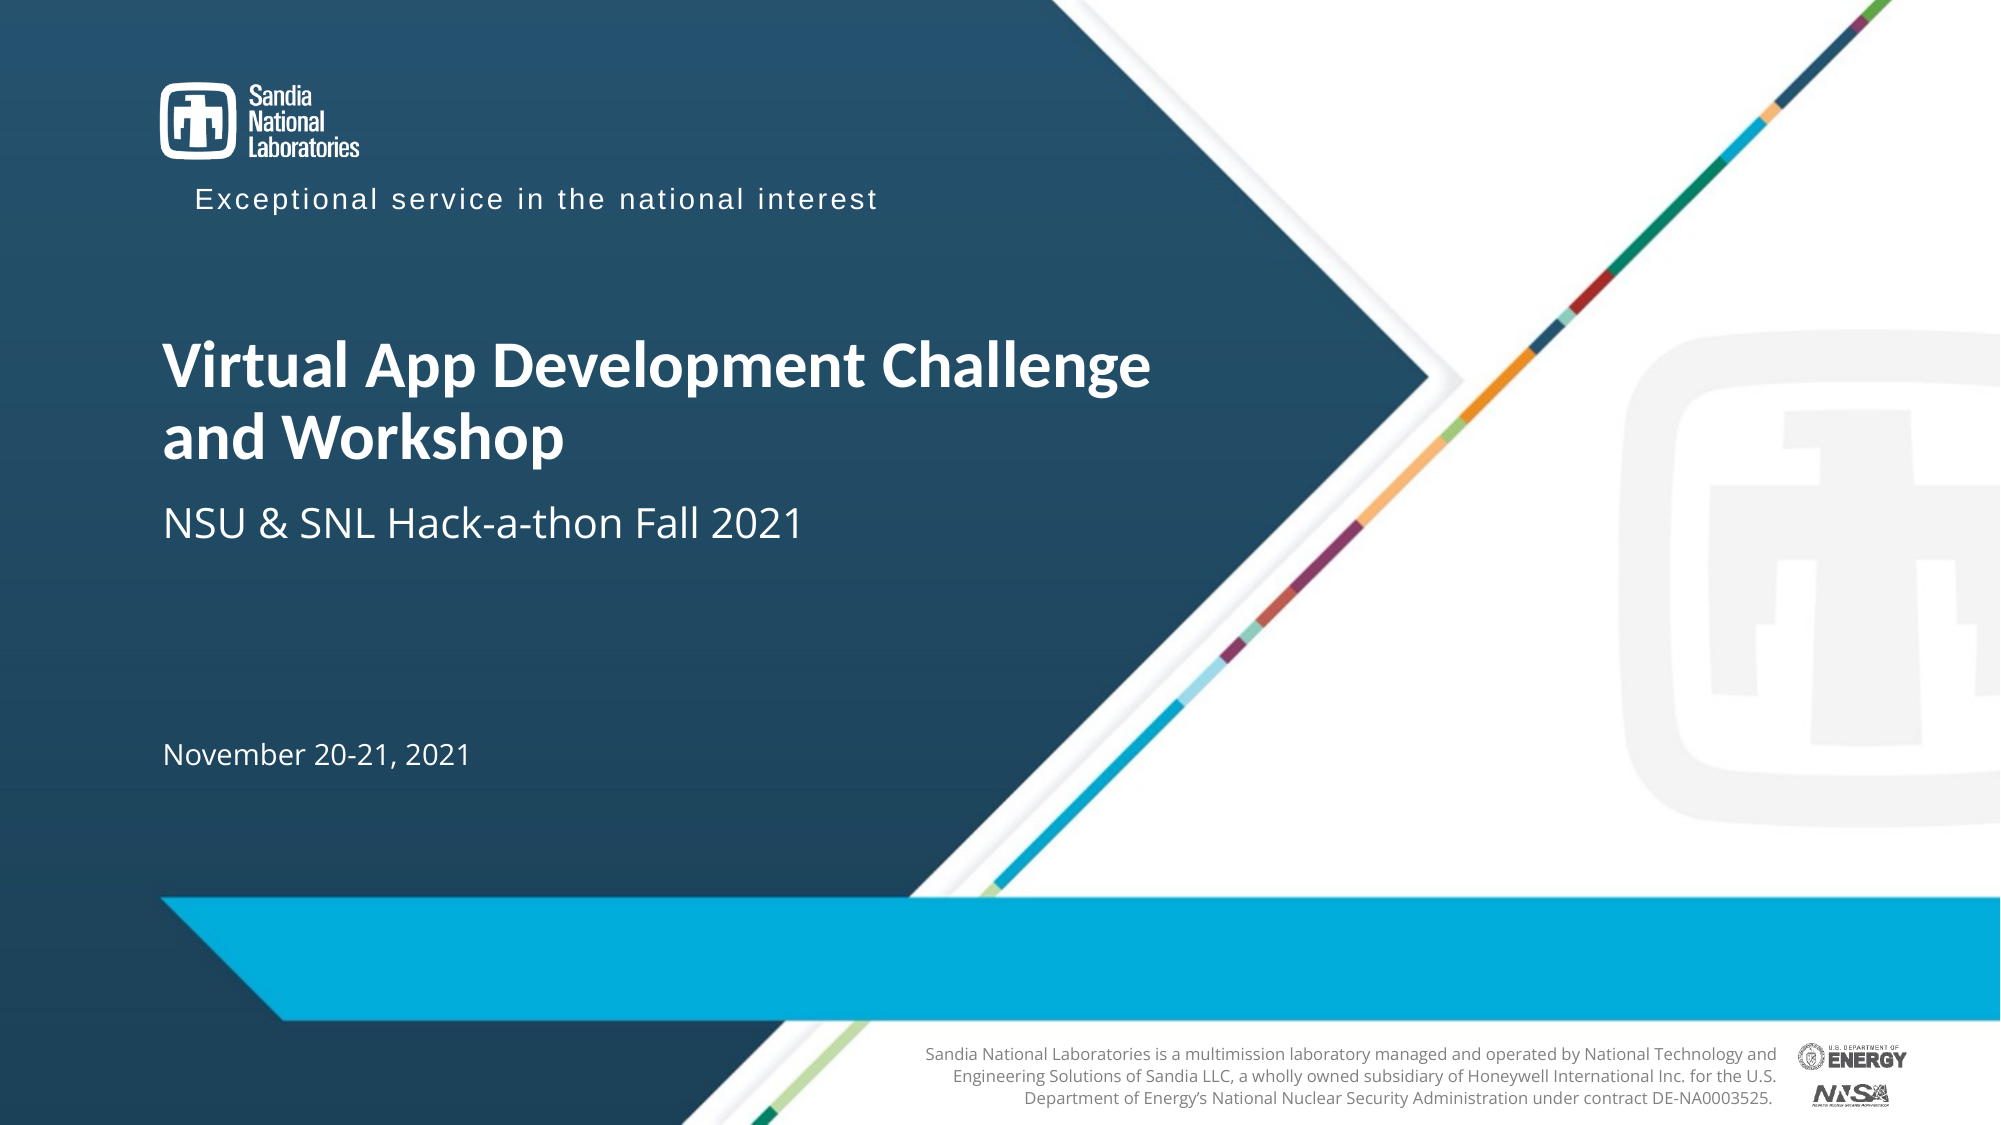

# Virtual App Development Challenge and Workshop
NSU & SNL Hack-a-thon Fall 2021

November 20-21, 2021